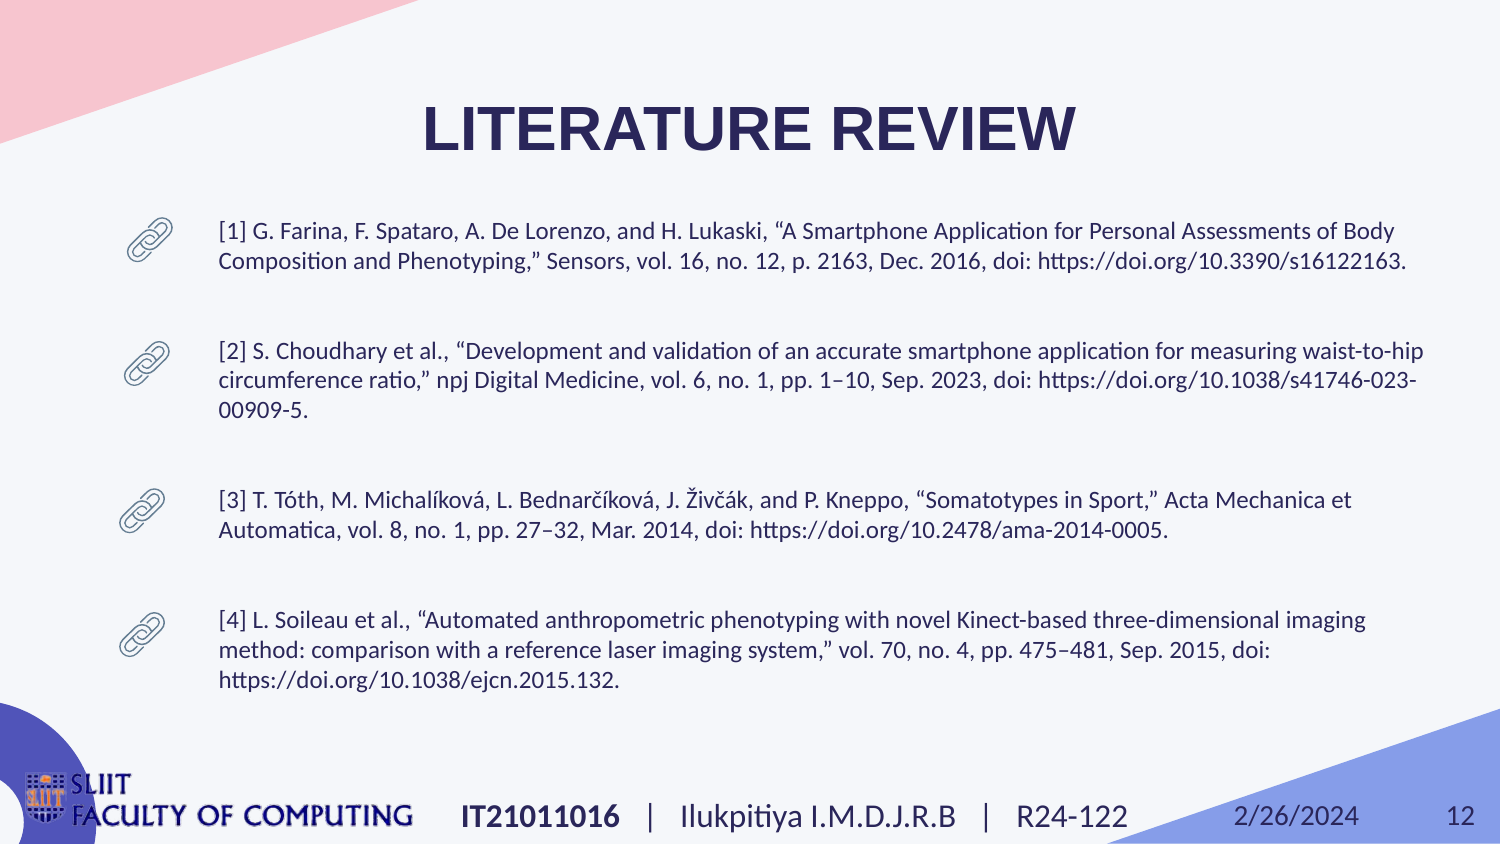

# LITERATURE REVIEW

[1] G. Farina, F. Spataro, A. De Lorenzo, and H. Lukaski, “A Smartphone Application for Personal Assessments of Body Composition and Phenotyping,” Sensors, vol. 16, no. 12, p. 2163, Dec. 2016, doi: https://doi.org/10.3390/s16122163.​

​
‌[2] S. Choudhary et al., “Development and validation of an accurate smartphone application for measuring waist-to-hip circumference ratio,” npj Digital Medicine, vol. 6, no. 1, pp. 1–10, Sep. 2023, doi: https://doi.org/10.1038/s41746-023-00909-5.​

​
[3] T. Tóth, M. Michalíková, L. Bednarčíková, J. Živčák, and P. Kneppo, “Somatotypes in Sport,” Acta Mechanica et Automatica, vol. 8, no. 1, pp. 27–32, Mar. 2014, doi: https://doi.org/10.2478/ama-2014-0005.​

‌[4] L. Soileau et al., “Automated anthropometric phenotyping with novel Kinect-based three-dimensional imaging method: comparison with a reference laser imaging system,” vol. 70, no. 4, pp. 475–481, Sep. 2015, doi: https://doi.org/10.1038/ejcn.2015.132.​

12
IT21011016   |   Ilukpitiya I.M.D.J.R.B   |   R24-122
2/26/2024